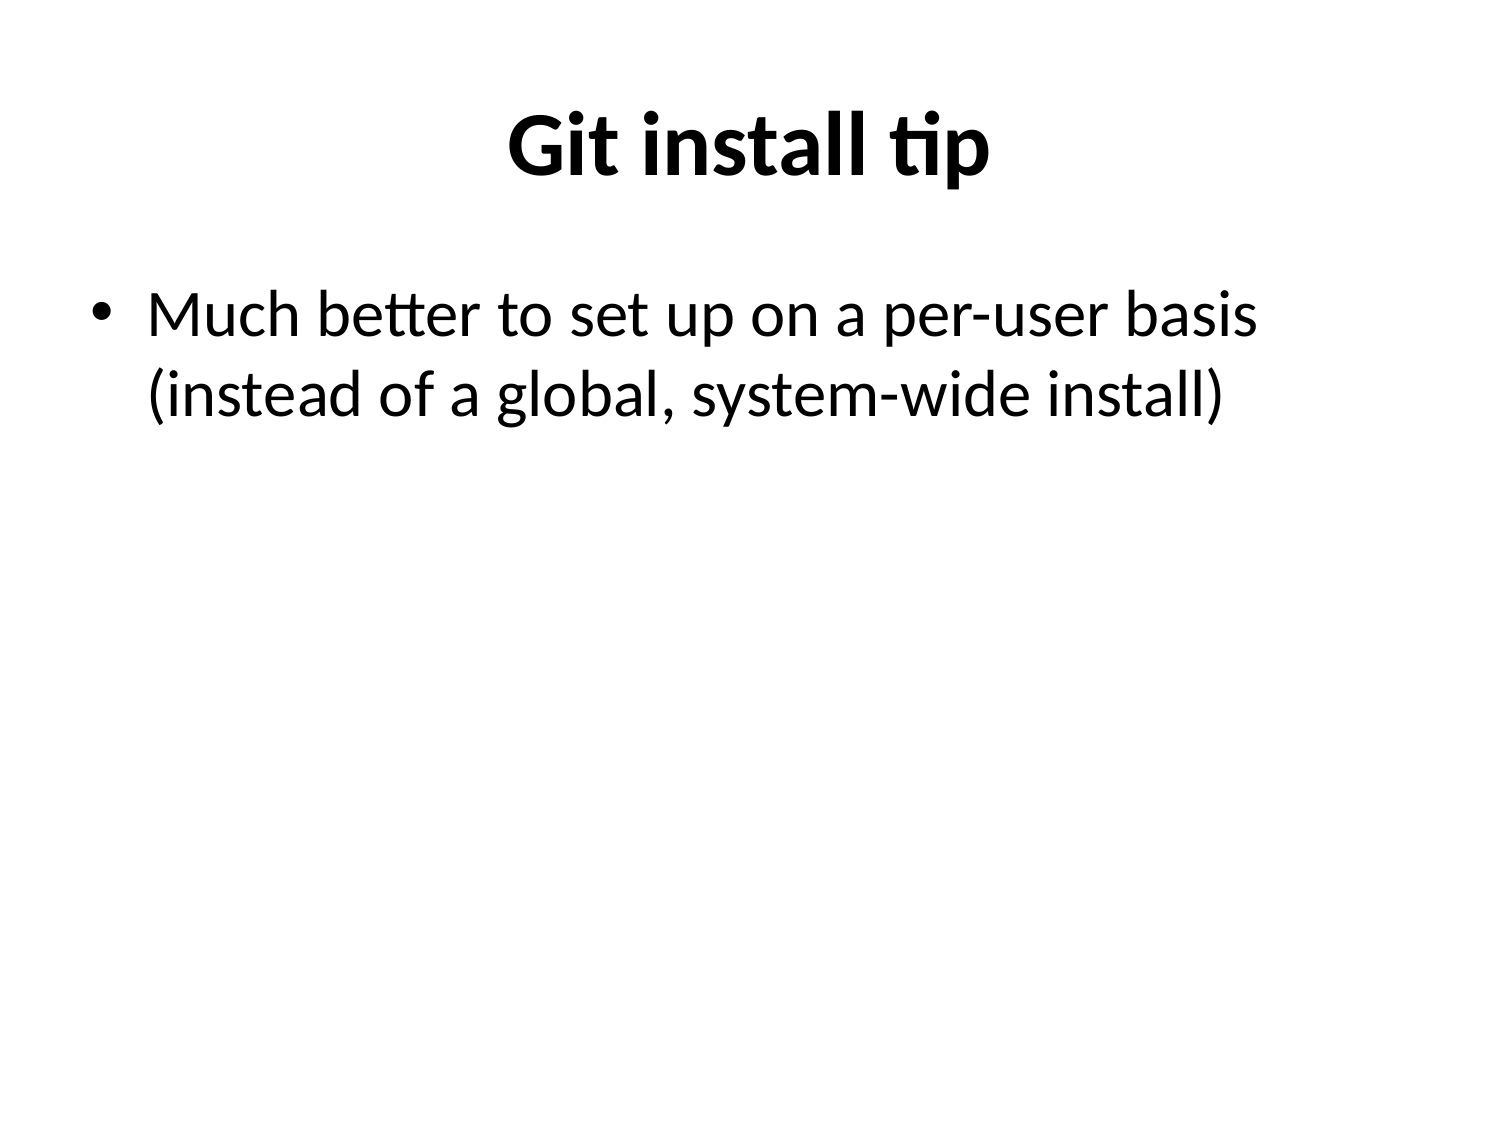

# Git install tip
Much better to set up on a per-user basis (instead of a global, system-wide install)